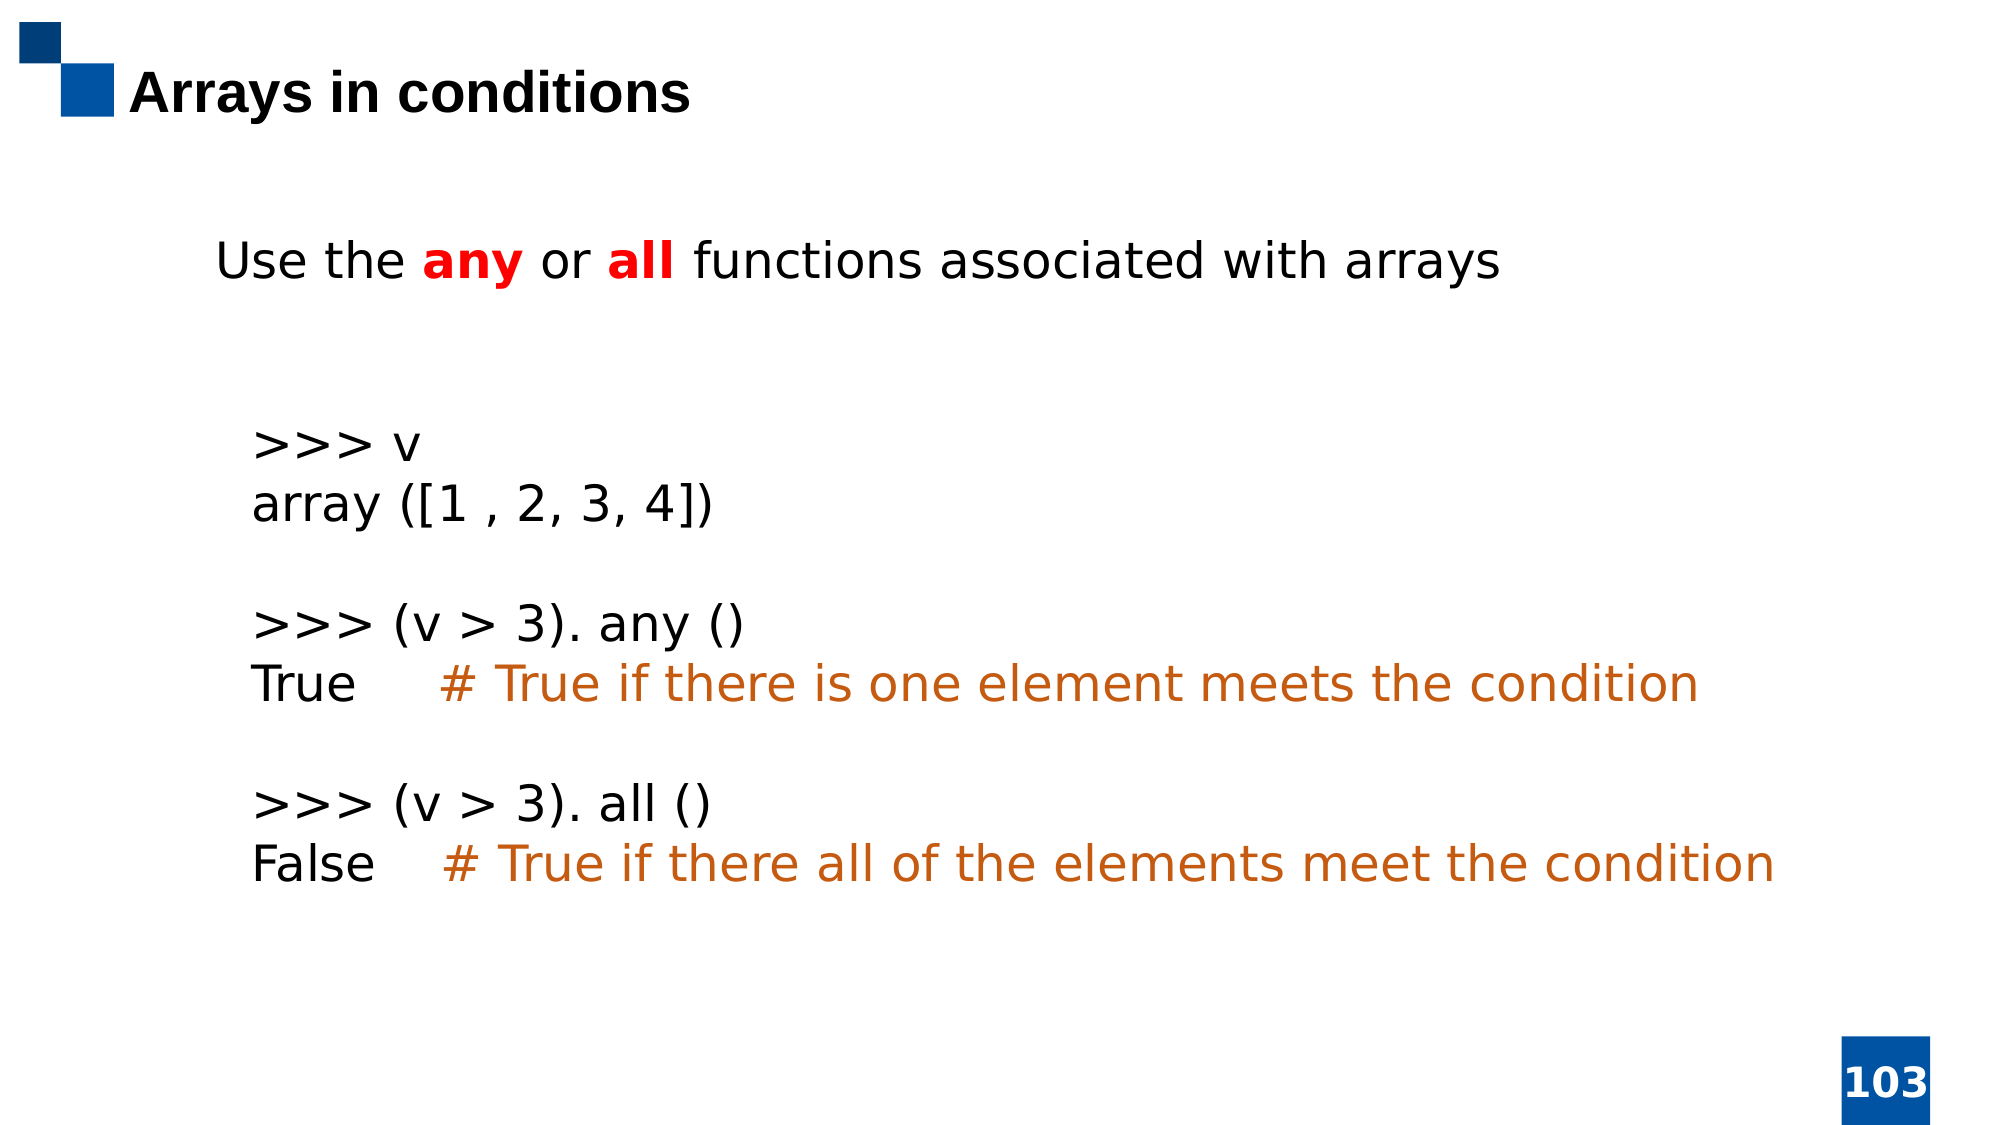

Arrays in conditions
Use the any or all functions associated with arrays
>>> v
array ([1 , 2, 3, 4])
>>> (v > 3). any ()
True     # True if there is one element meets the condition
>>> (v > 3). all ()
False    # True if there all of the elements meet the condition
103